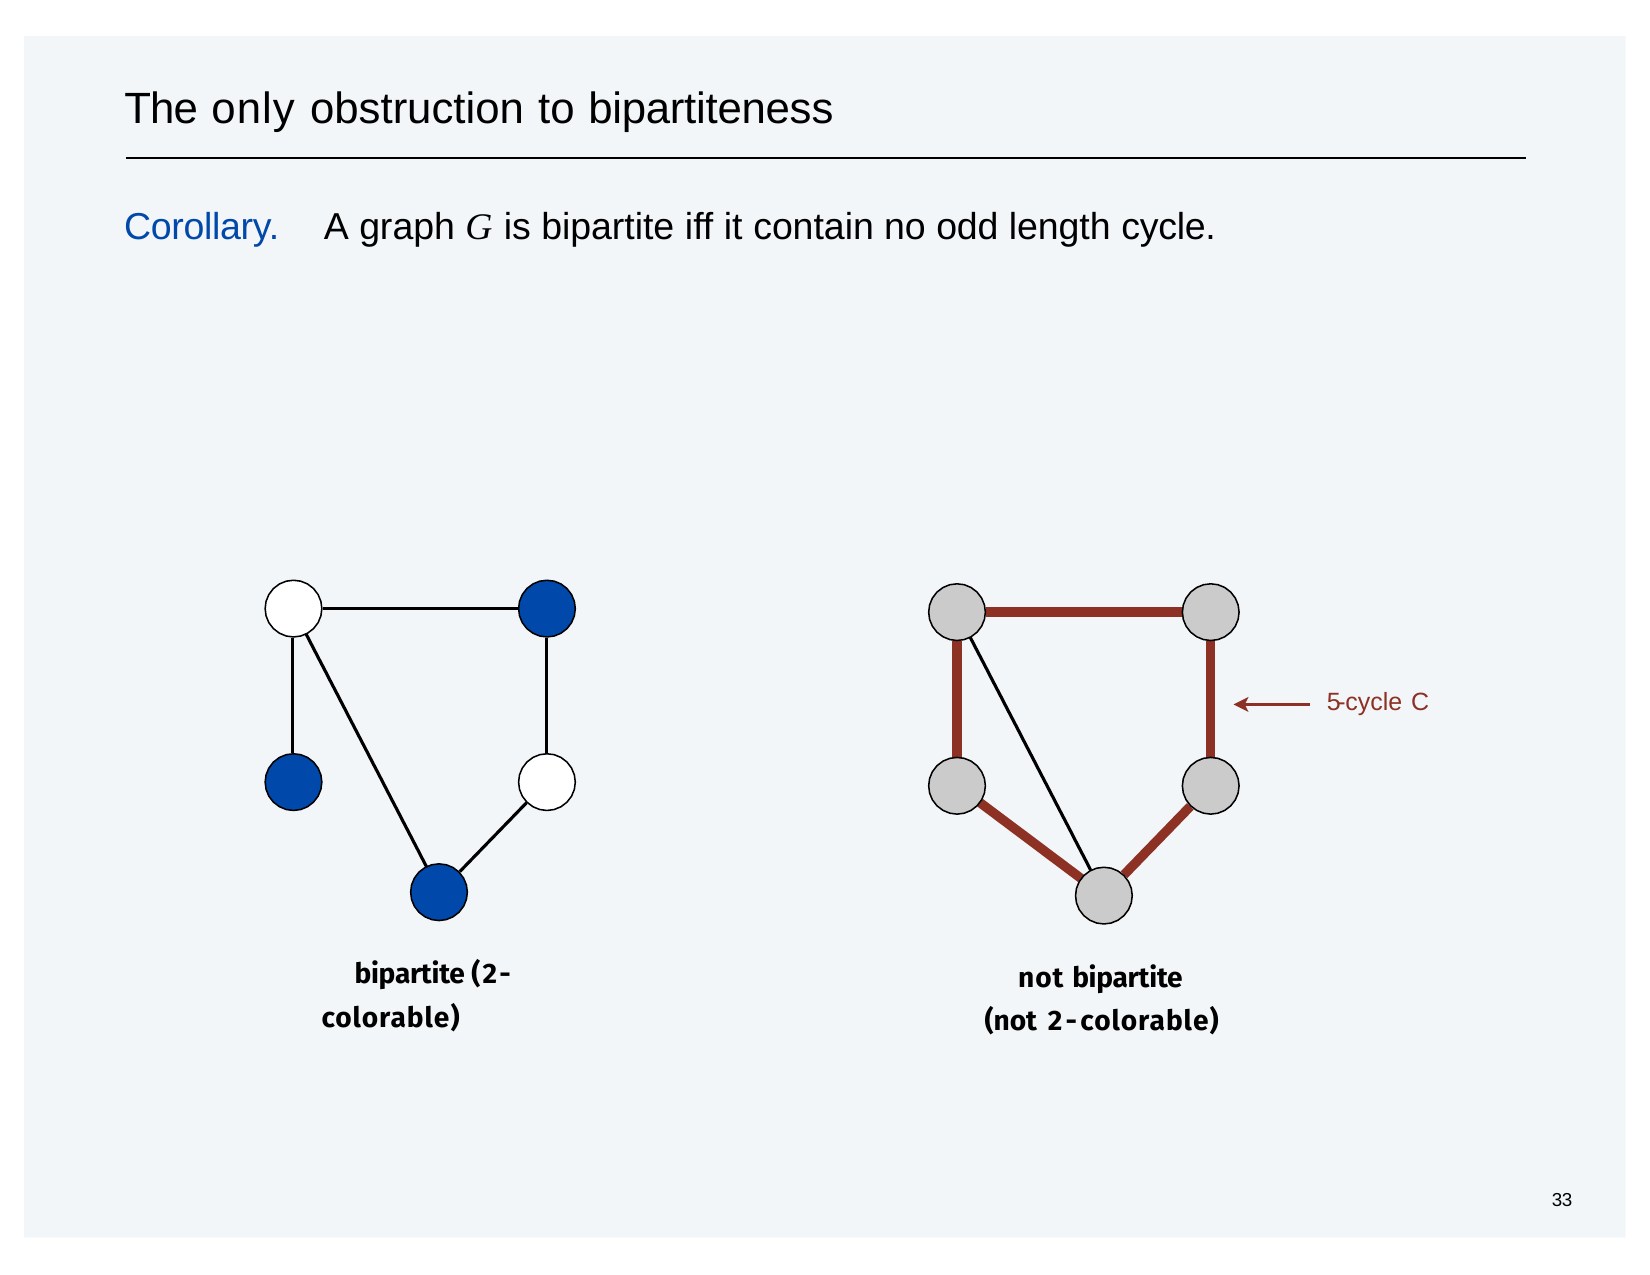

# The only obstruction to bipartiteness
Corollary.	A graph G is bipartite iff it contain no odd length cycle.

5-cycle C

bipartite (2-colorable)
not bipartite (not 2-colorable)
33